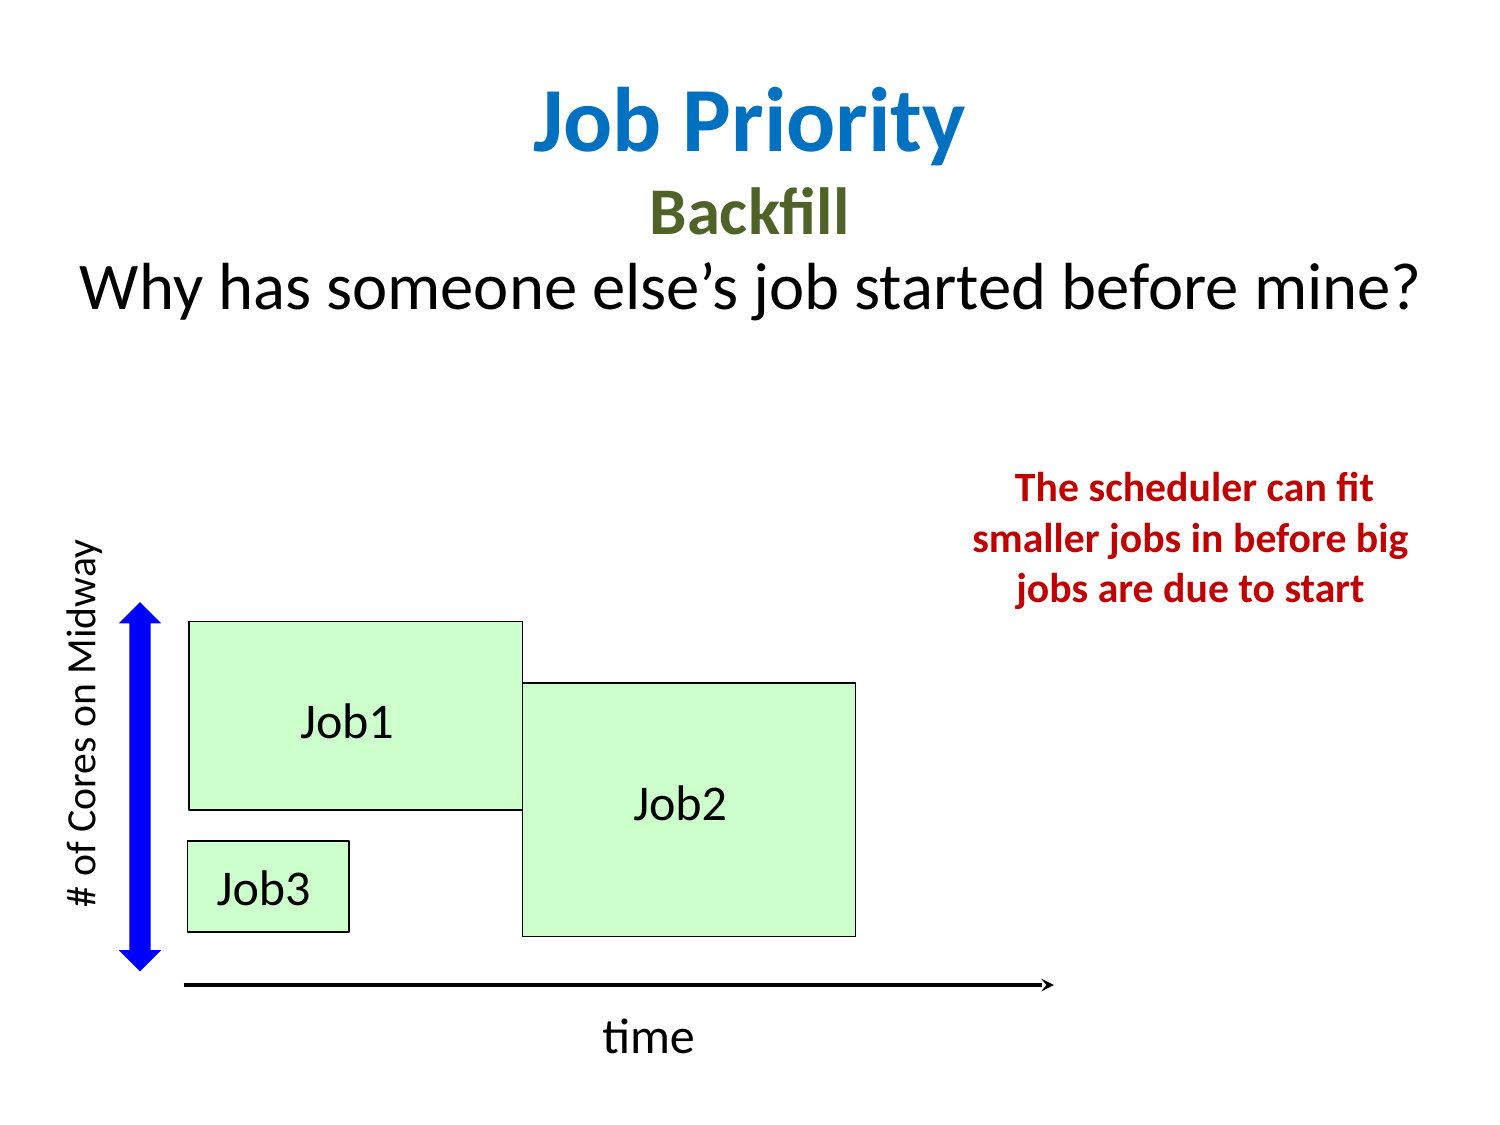

Job Priority
Backfill
 Why has someone else’s job started before mine?

 The scheduler can fit smaller jobs in before big jobs are due to start

# of Cores on Midway
Job1

Job2

Job3
time